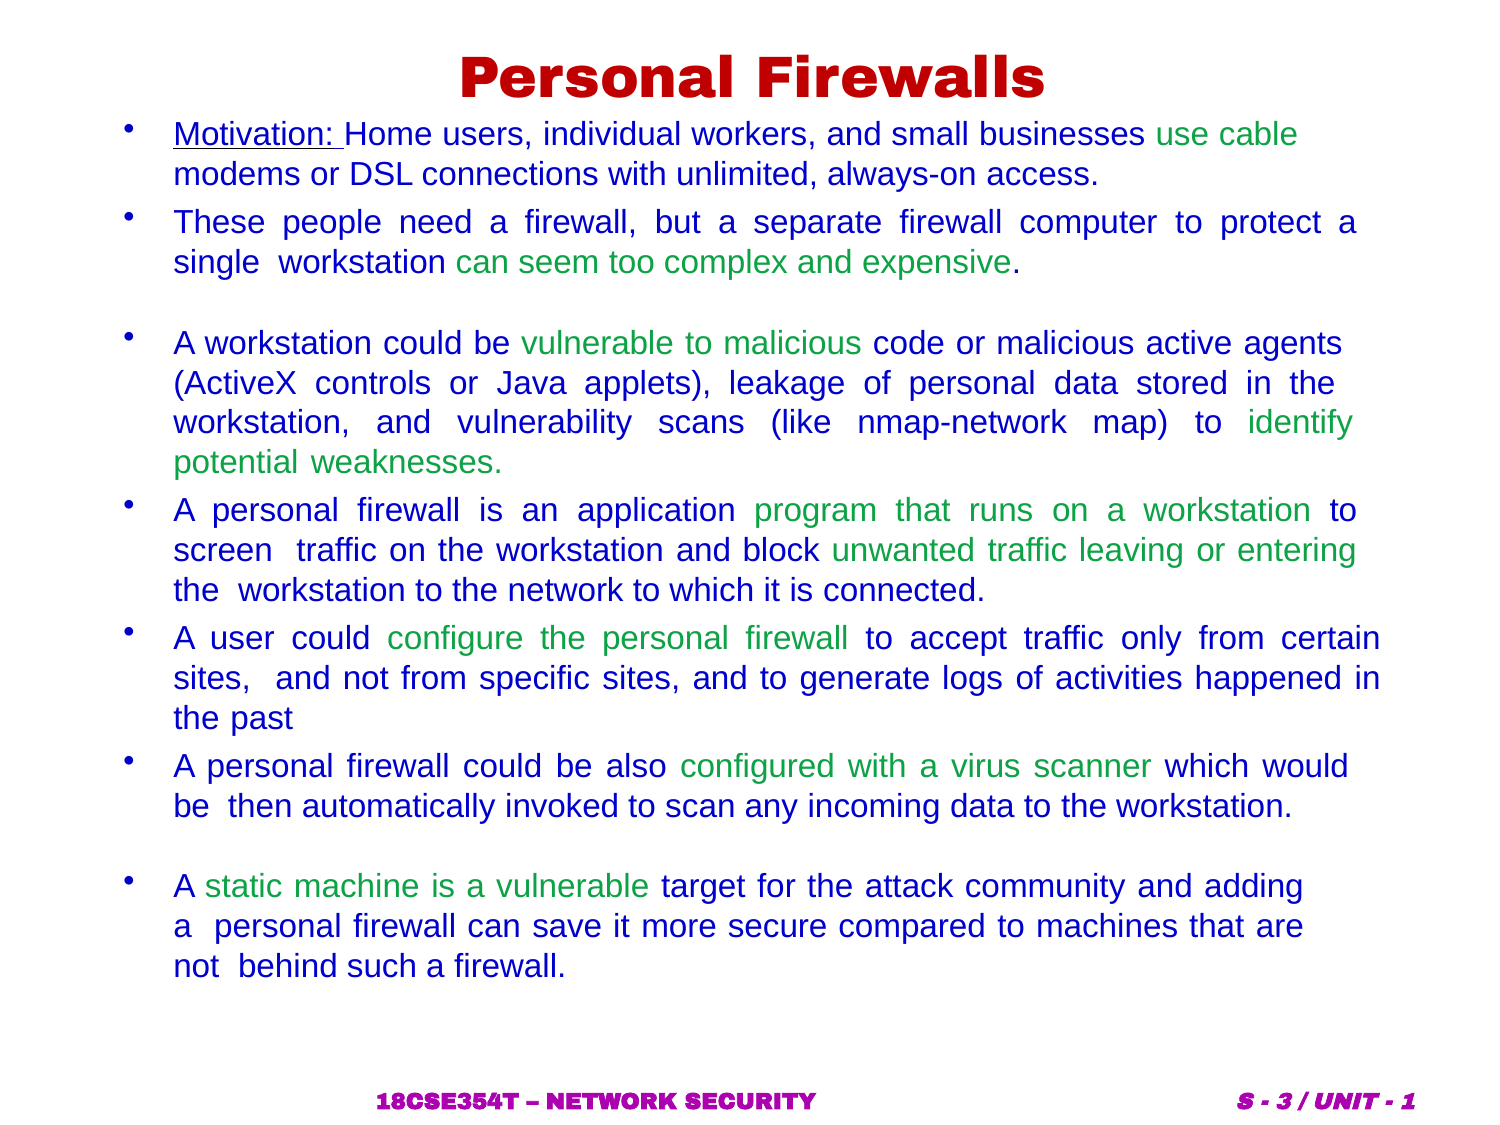

# Personal Firewalls
Motivation: Home users, individual workers, and small businesses use cable  modems or DSL connections with unlimited, always-on access.
These people need a firewall, but a separate firewall computer to protect a single  workstation can seem too complex and expensive.

A workstation could be vulnerable to malicious code or malicious active agents  (ActiveX controls or Java applets), leakage of personal data stored in the  workstation, and vulnerability scans (like nmap-network map) to identify potential weaknesses.
A personal firewall is an application program that runs on a workstation to screen  traffic on the workstation and block unwanted traffic leaving or entering the  workstation to the network to which it is connected.
A user could configure the personal firewall to accept traffic only from certain sites,  and not from specific sites, and to generate logs of activities happened in the past
A personal firewall could be also configured with a virus scanner which would be  then automatically invoked to scan any incoming data to the workstation.

A static machine is a vulnerable target for the attack community and adding a  personal firewall can save it more secure compared to machines that are not  behind such a firewall.
                                18CSE354T – NETWORK SECURITY                                                      S - 3 / UNIT - 1